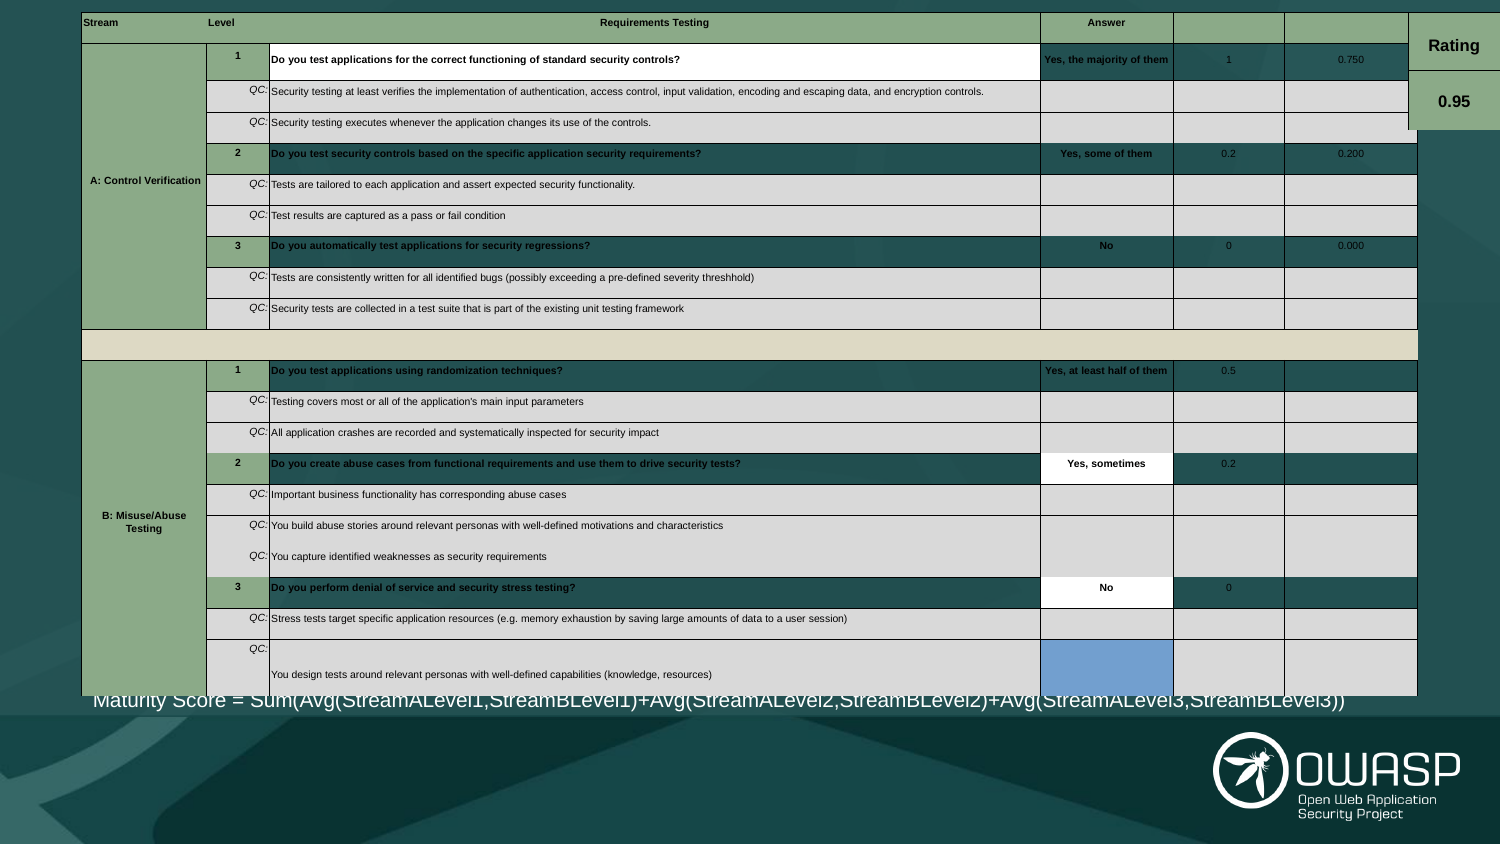

| Stream | Level | Requirements Testing |  | Answer |  |  |
| --- | --- | --- | --- | --- | --- | --- |
| A: Control Verification | 1 | Do you test applications for the correct functioning of standard security controls? |  | Yes, the majority of them | 1 | 0.750 |
|  | QC: | Security testing at least verifies the implementation of authentication, access control, input validation, encoding and escaping data, and encryption controls. |  |  |  |  |
|  | QC: | Security testing executes whenever the application changes its use of the controls. |  |  |  |  |
|  | 2 | Do you test security controls based on the specific application security requirements? |  | Yes, some of them | 0.2 | 0.200 |
|  | QC: | Tests are tailored to each application and assert expected security functionality. |  |  |  |  |
|  | QC: | Test results are captured as a pass or fail condition |  |  |  |  |
|  | 3 | Do you automatically test applications for security regressions? |  | No | 0 | 0.000 |
|  | QC: | Tests are consistently written for all identified bugs (possibly exceeding a pre-defined severity threshhold) |  |  |  |  |
|  | QC: | Security tests are collected in a test suite that is part of the existing unit testing framework |  |  |  |  |
|  |  |  |  |  |  |  |
| B: Misuse/Abuse Testing | 1 | Do you test applications using randomization techniques? |  | Yes, at least half of them | 0.5 |  |
|  | QC: | Testing covers most or all of the application's main input parameters |  |  |  |  |
|  | QC: | All application crashes are recorded and systematically inspected for security impact |  |  |  |  |
|  | 2 | Do you create abuse cases from functional requirements and use them to drive security tests? |  | Yes, sometimes | 0.2 |  |
|  | QC: | Important business functionality has corresponding abuse cases |  |  |  |  |
|  | QC: | You build abuse stories around relevant personas with well-defined motivations and characteristics |  |  |  |  |
|  | QC: | You capture identified weaknesses as security requirements |  |  |  |  |
|  | 3 | Do you perform denial of service and security stress testing? |  | No | 0 |  |
|  | QC: | Stress tests target specific application resources (e.g. memory exhaustion by saving large amounts of data to a user session) |  |  |  |  |
|  | QC: | You design tests around relevant personas with well-defined capabilities (knowledge, resources) |  |  |  |  |
| Rating |
| --- |
| 0.95 |
|  |
|  |
# Maturity Score = Sum(Avg(StreamALevel1,StreamBLevel1)+Avg(StreamALevel2,StreamBLevel2)+Avg(StreamALevel3,StreamBLevel3))